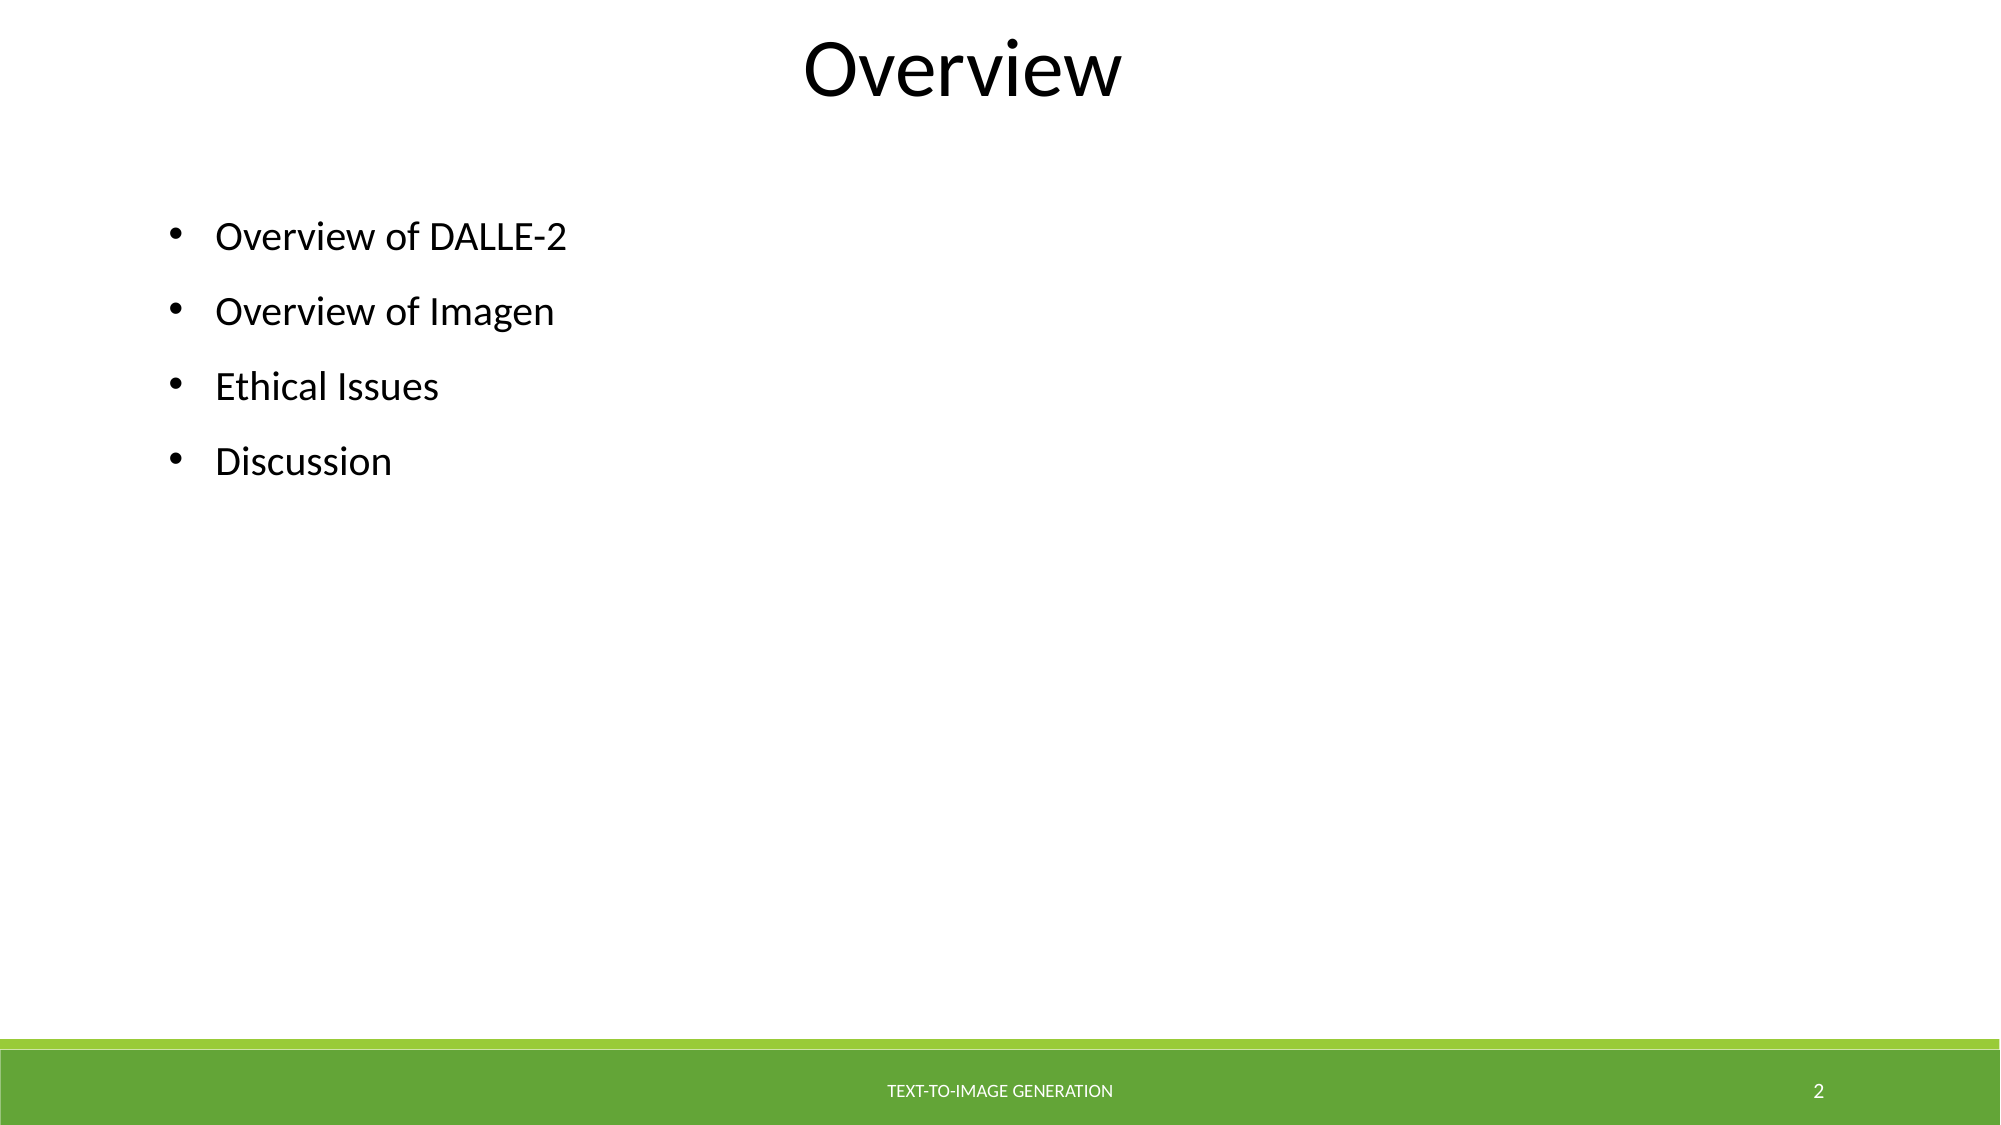

Overview
Overview of DALLE-2
Overview of Imagen
Ethical Issues
Discussion
text-to-image generation
2